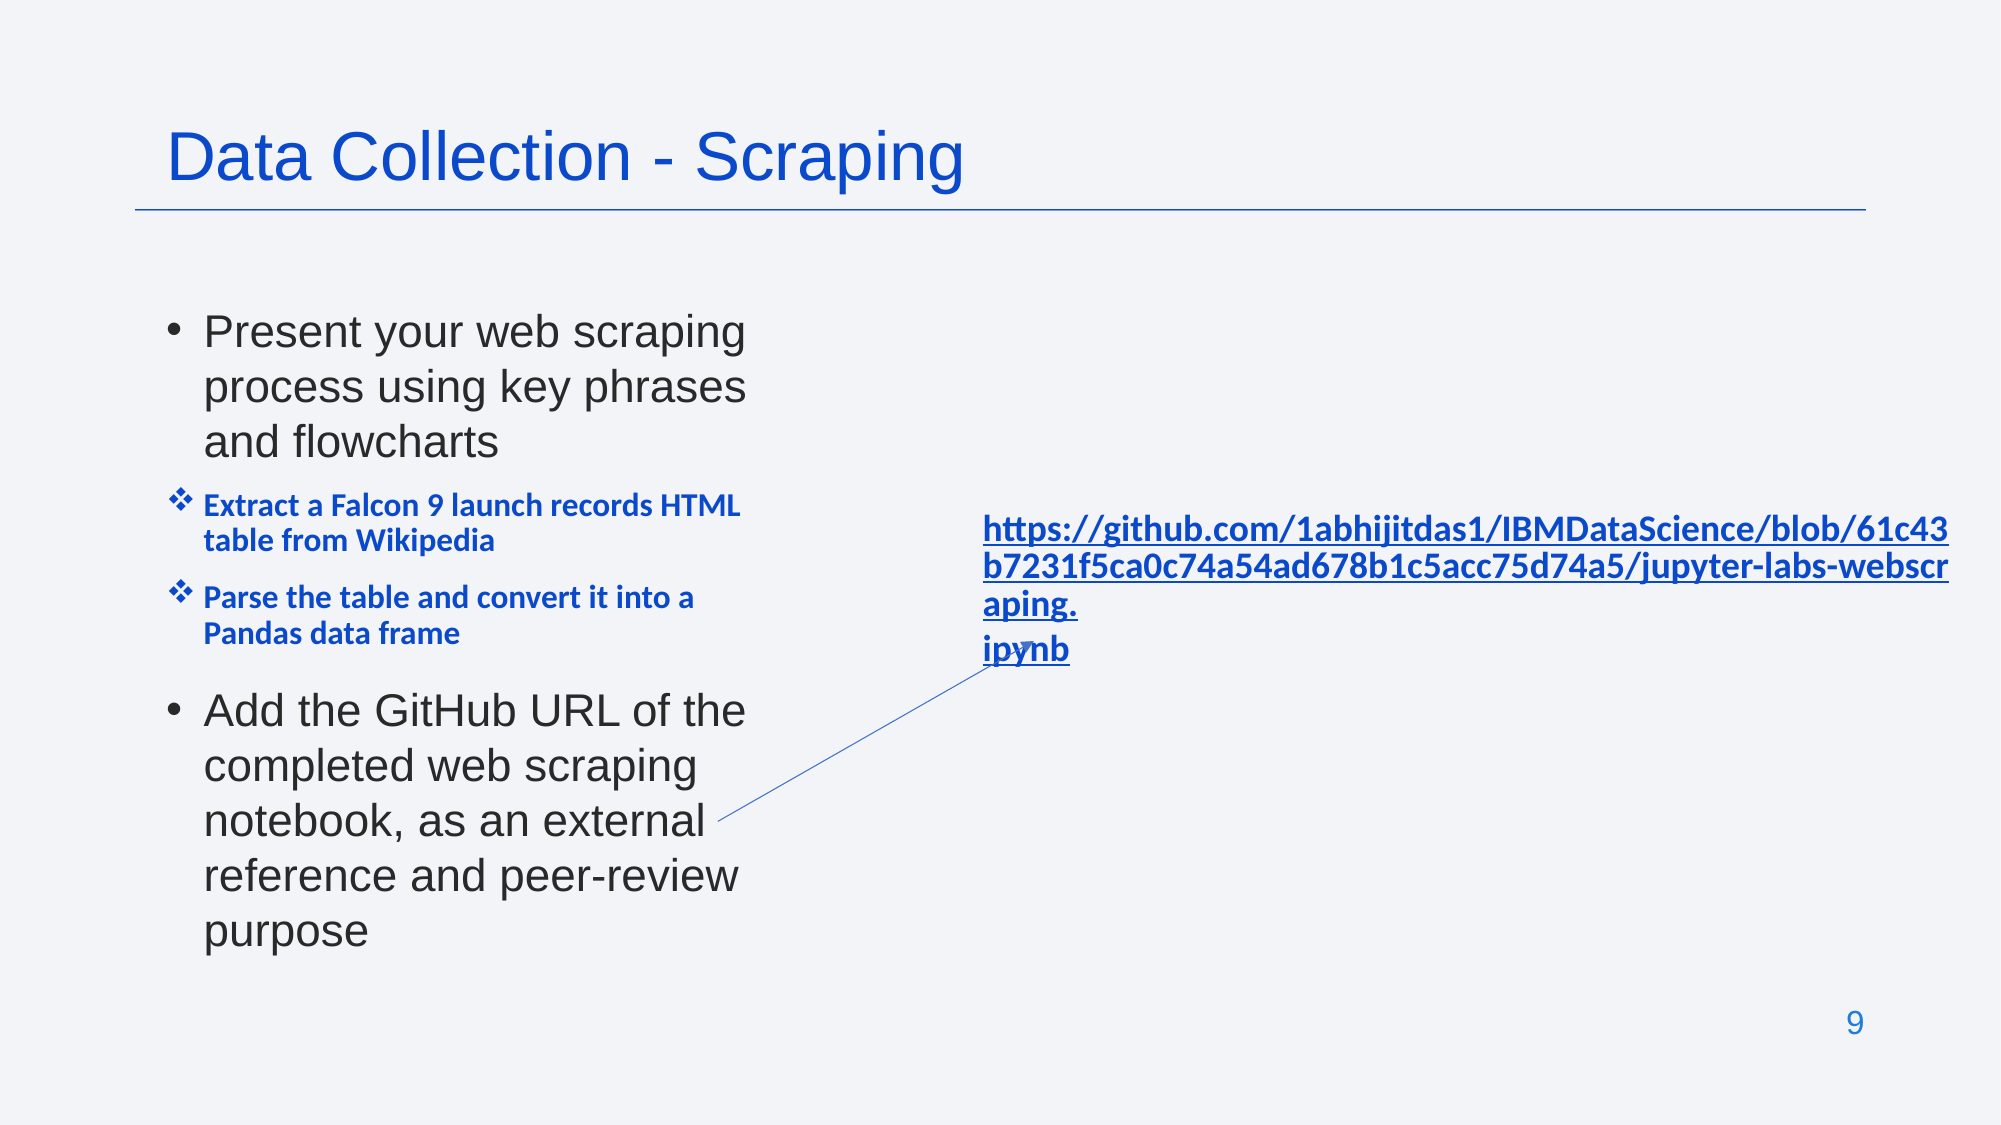

Data Collection - Scraping
Present your web scraping process using key phrases and flowcharts
Extract a Falcon 9 launch records HTML table from Wikipedia
Parse the table and convert it into a Pandas data frame
Add the GitHub URL of the completed web scraping notebook, as an external reference and peer-review purpose
https://github.com/1abhijitdas1/IBMDataScience/blob/61c43b7231f5ca0c74a54ad678b1c5acc75d74a5/jupyter-labs-webscraping.ipynb

9